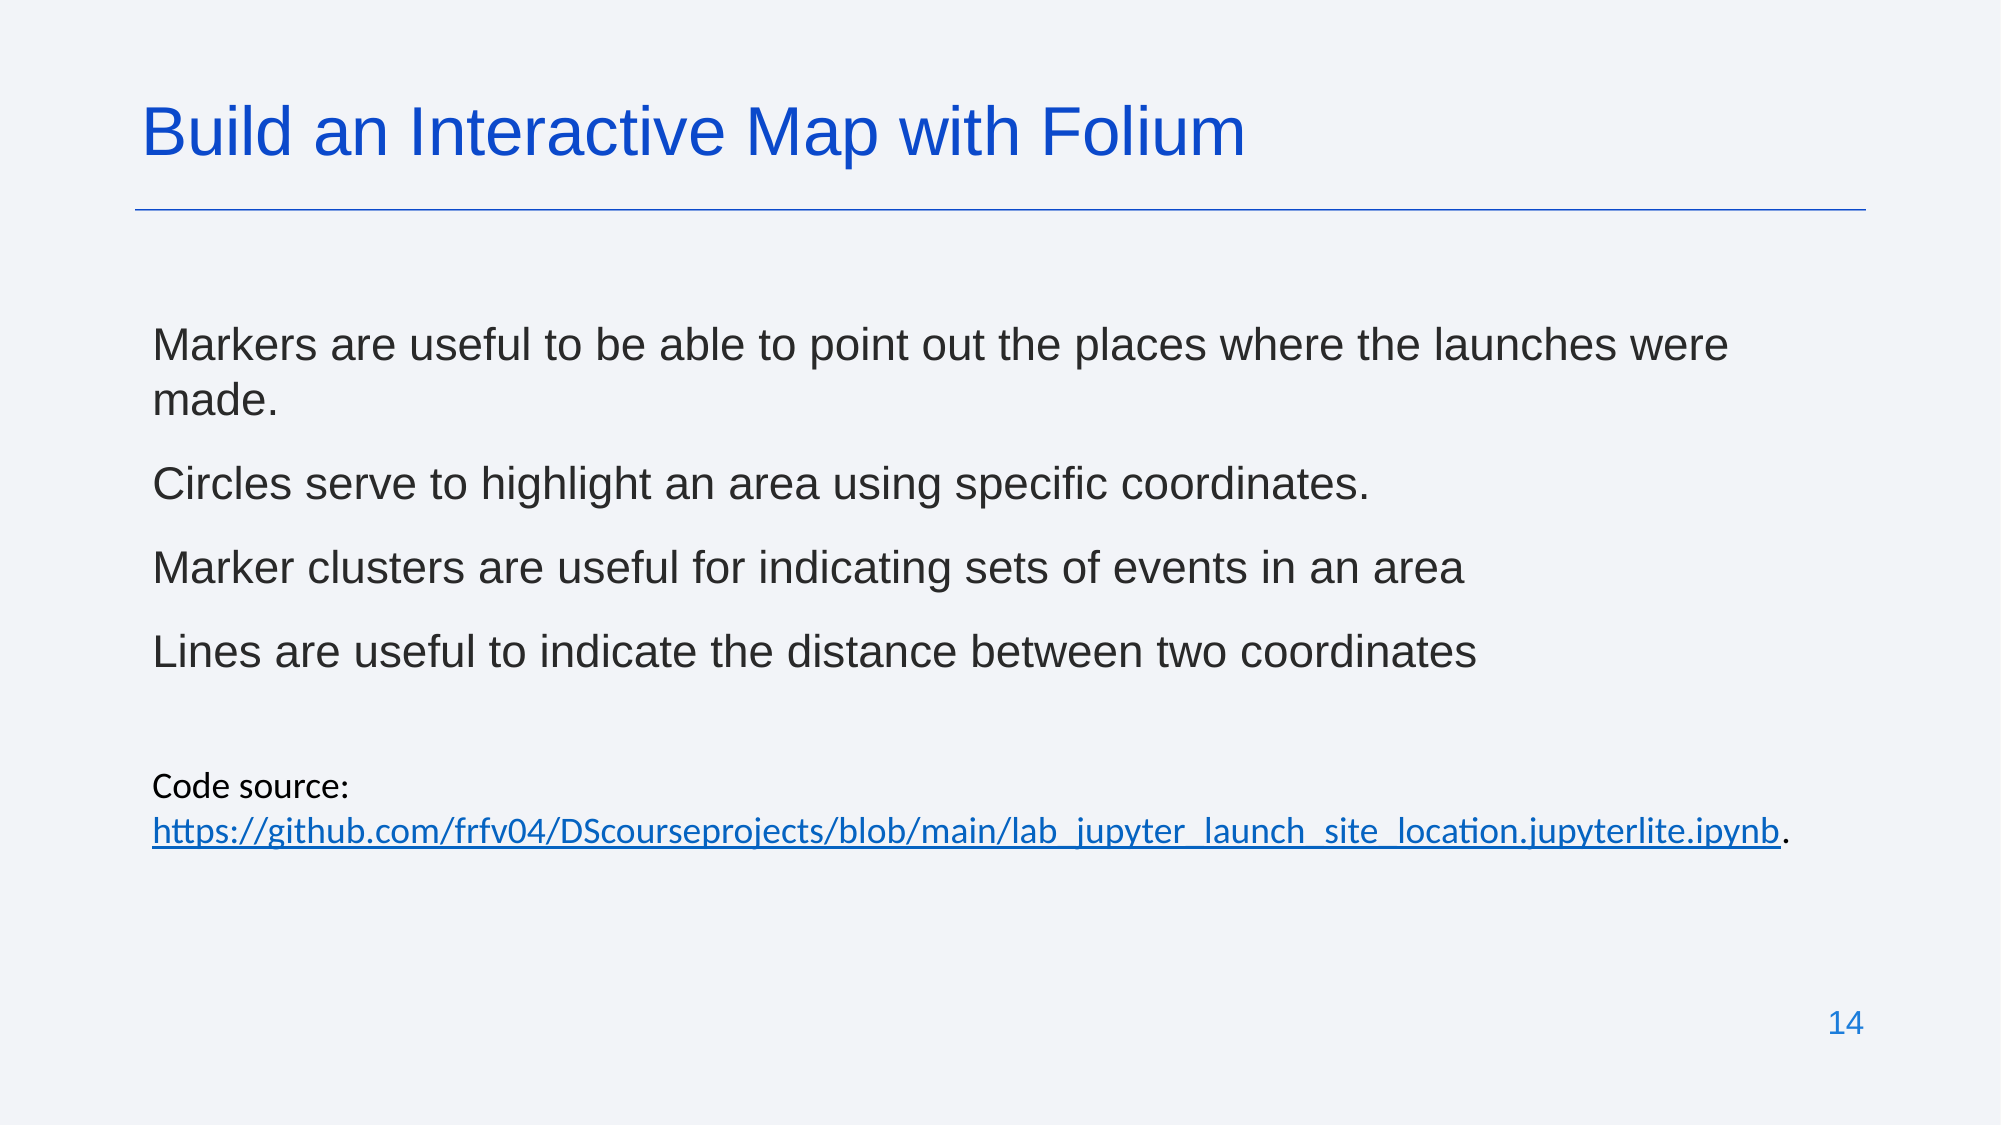

Build an Interactive Map with Folium
Markers are useful to be able to point out the places where the launches were made.
Circles serve to highlight an area using specific coordinates.
Marker clusters are useful for indicating sets of events in an area
Lines are useful to indicate the distance between two coordinates

Code source: https://github.com/frfv04/DScourseprojects/blob/main/lab_jupyter_launch_site_location.jupyterlite.ipynb.

14